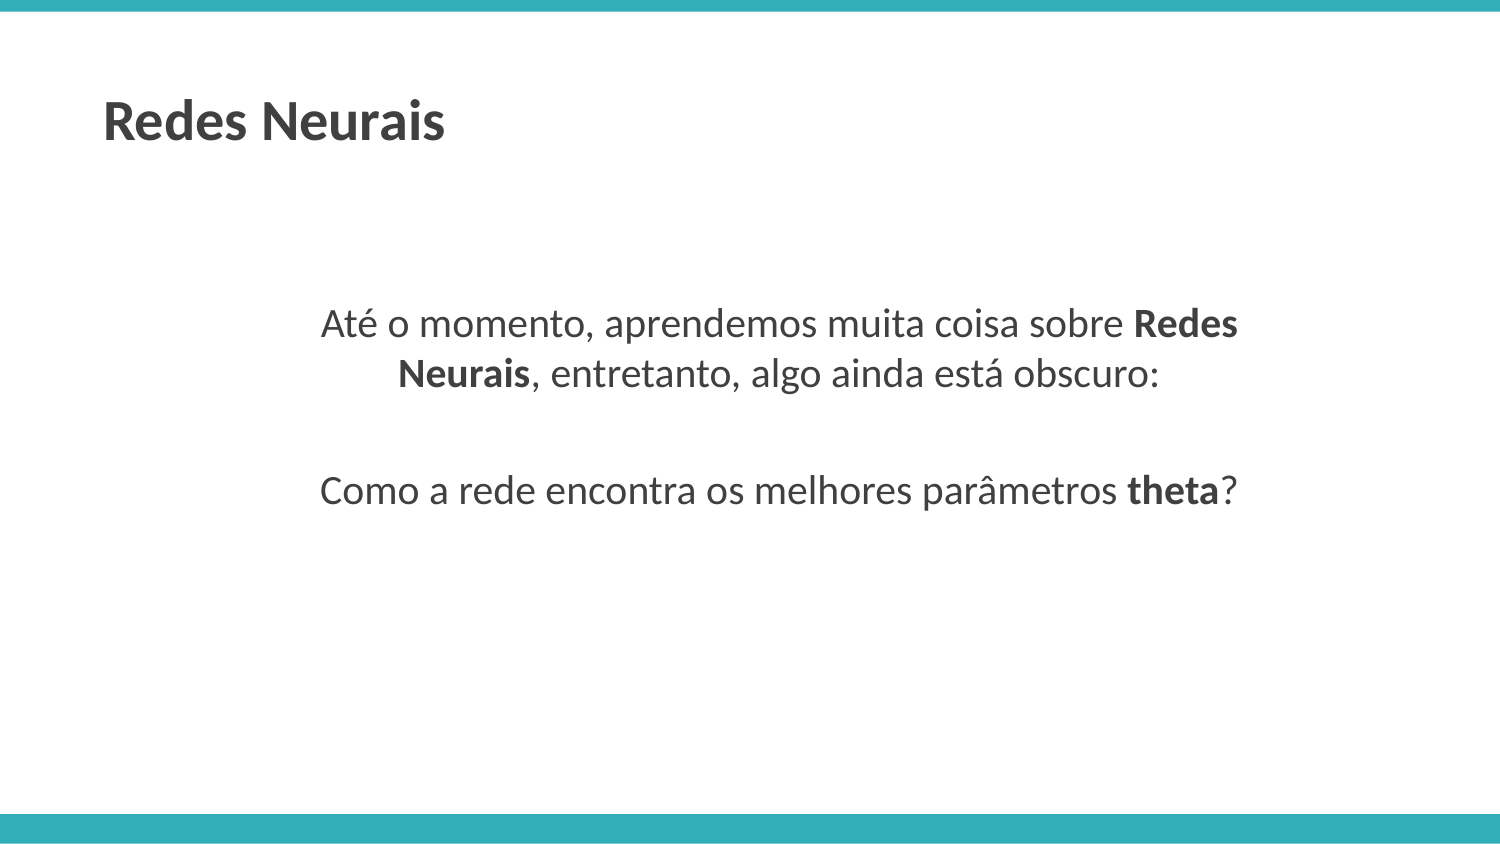

Redes Neurais
Até o momento, aprendemos muita coisa sobre Redes Neurais, entretanto, algo ainda está obscuro:

Como a rede encontra os melhores parâmetros theta?